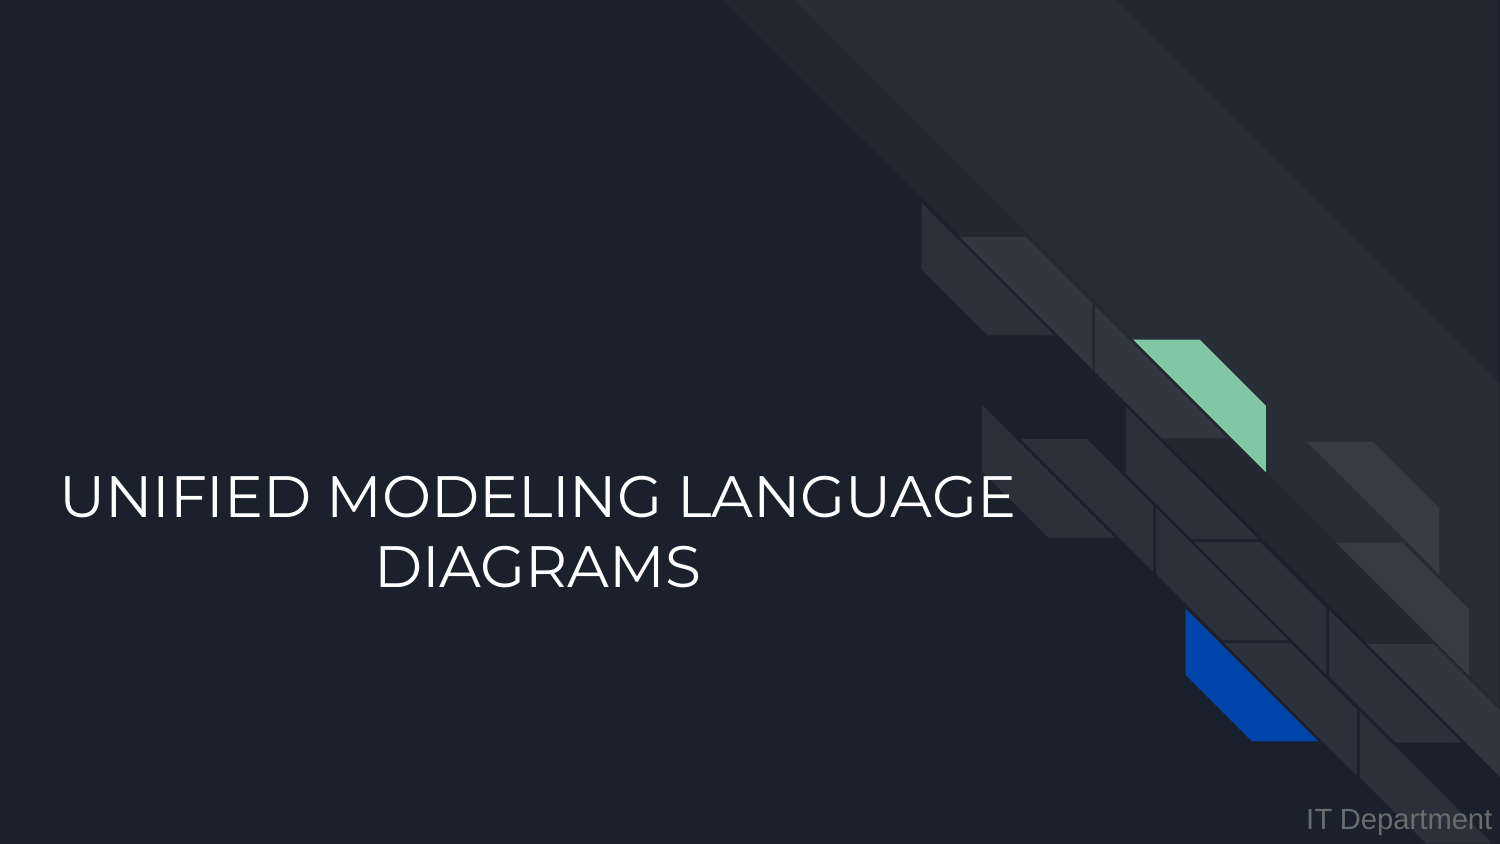

# UNIFIED MODELING LANGUAGE DIAGRAMS
IT Department